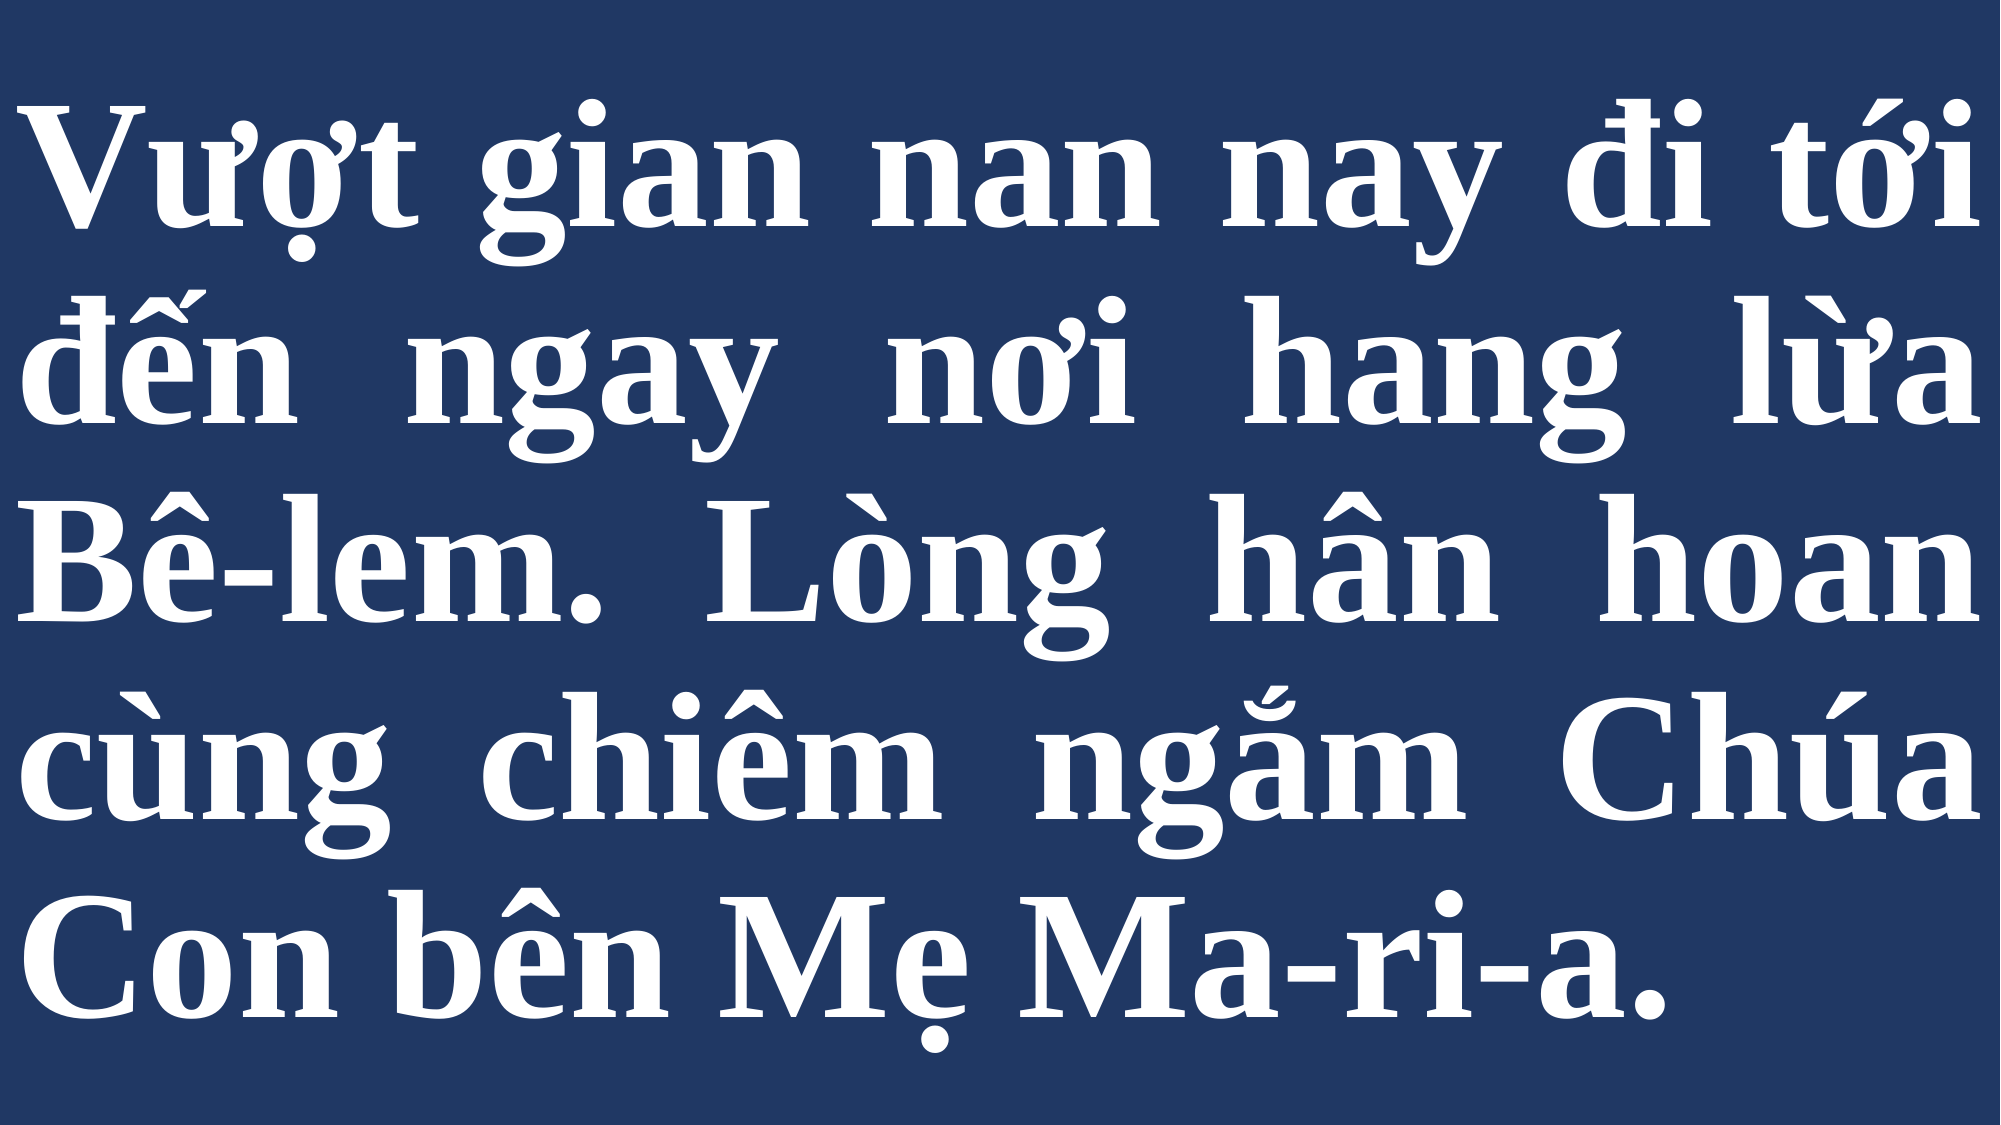

# Vượt gian nan nay đi tới đến ngay nơi hang lừa Bê-lem. Lòng hân hoan cùng chiêm ngắm Chúa Con bên Mẹ Ma-ri-a.